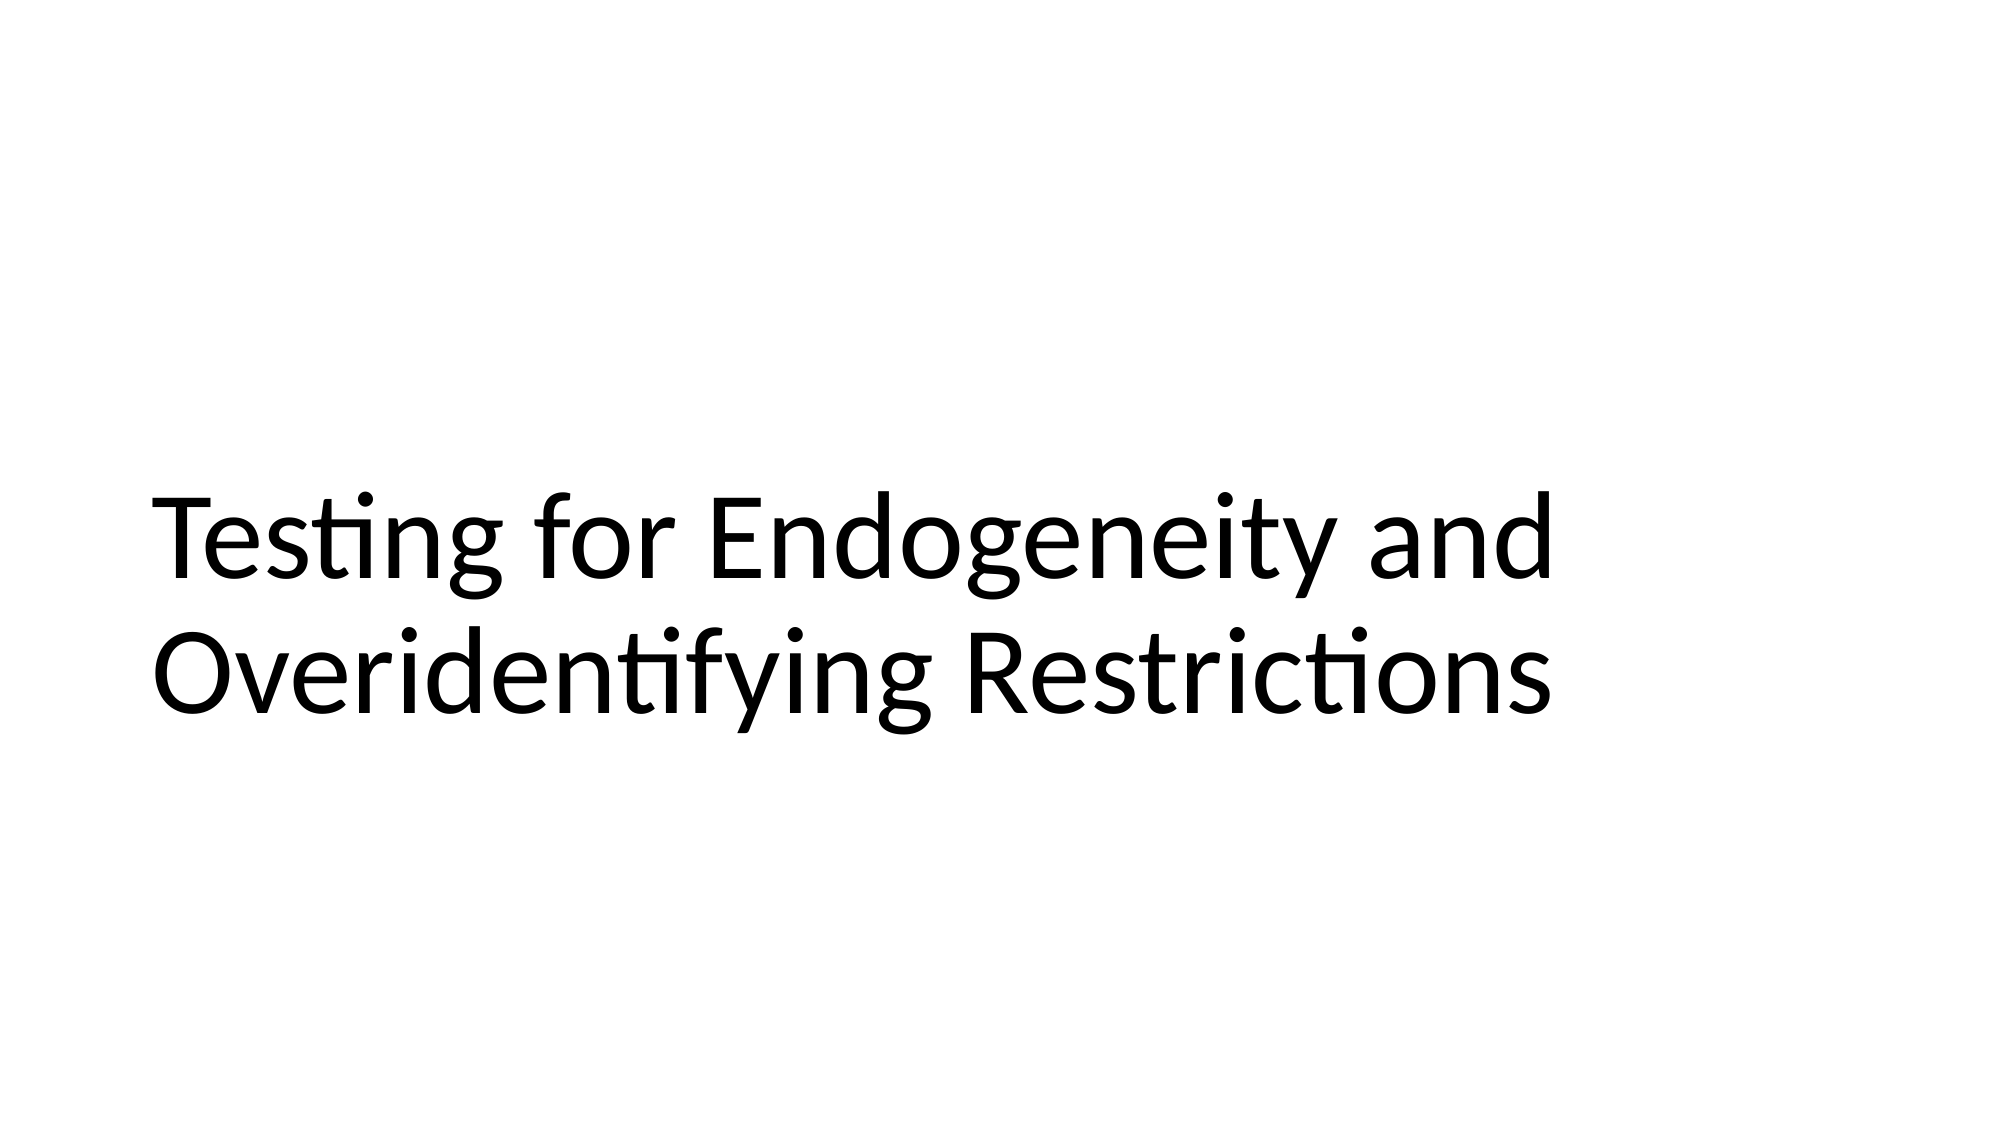

# Testing for Endogeneity and Overidentifying Restrictions